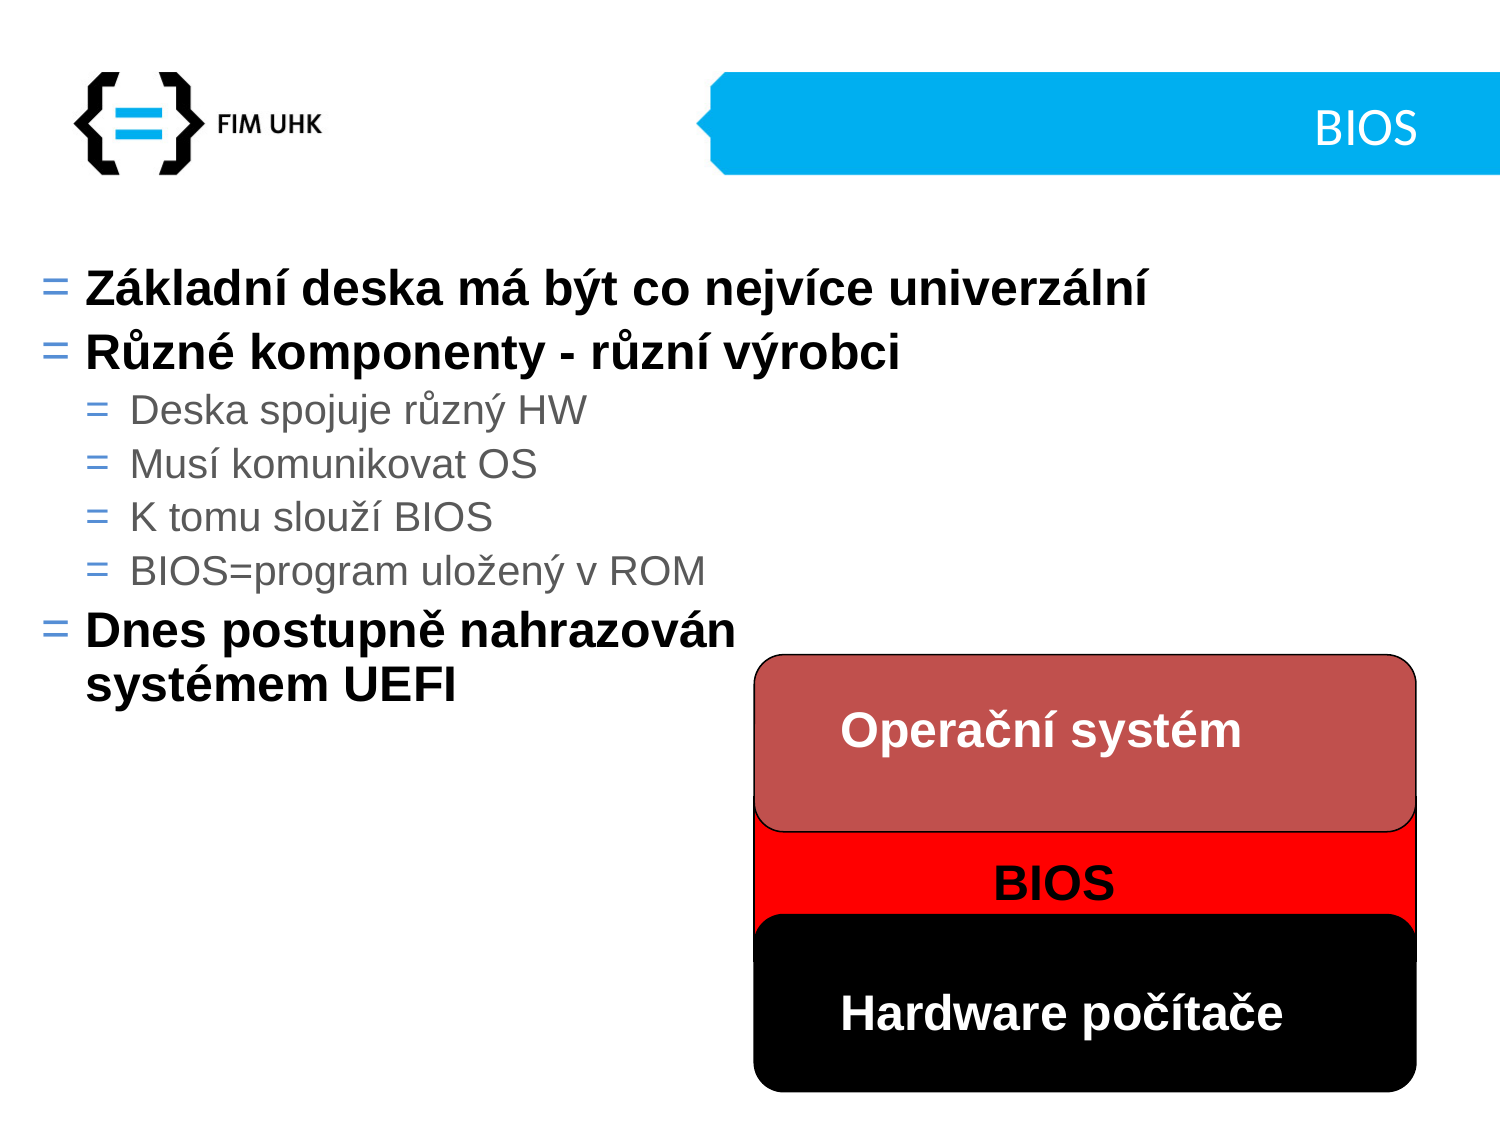

# BIOS
Základní deska má být co nejvíce univerzální
Různé komponenty - různí výrobci
Deska spojuje různý HW
Musí komunikovat OS
K tomu slouží BIOS
BIOS=program uložený v ROM
Dnes postupně nahrazován
systémem UEFI

Operační systém
BIOS
Hardware počítače